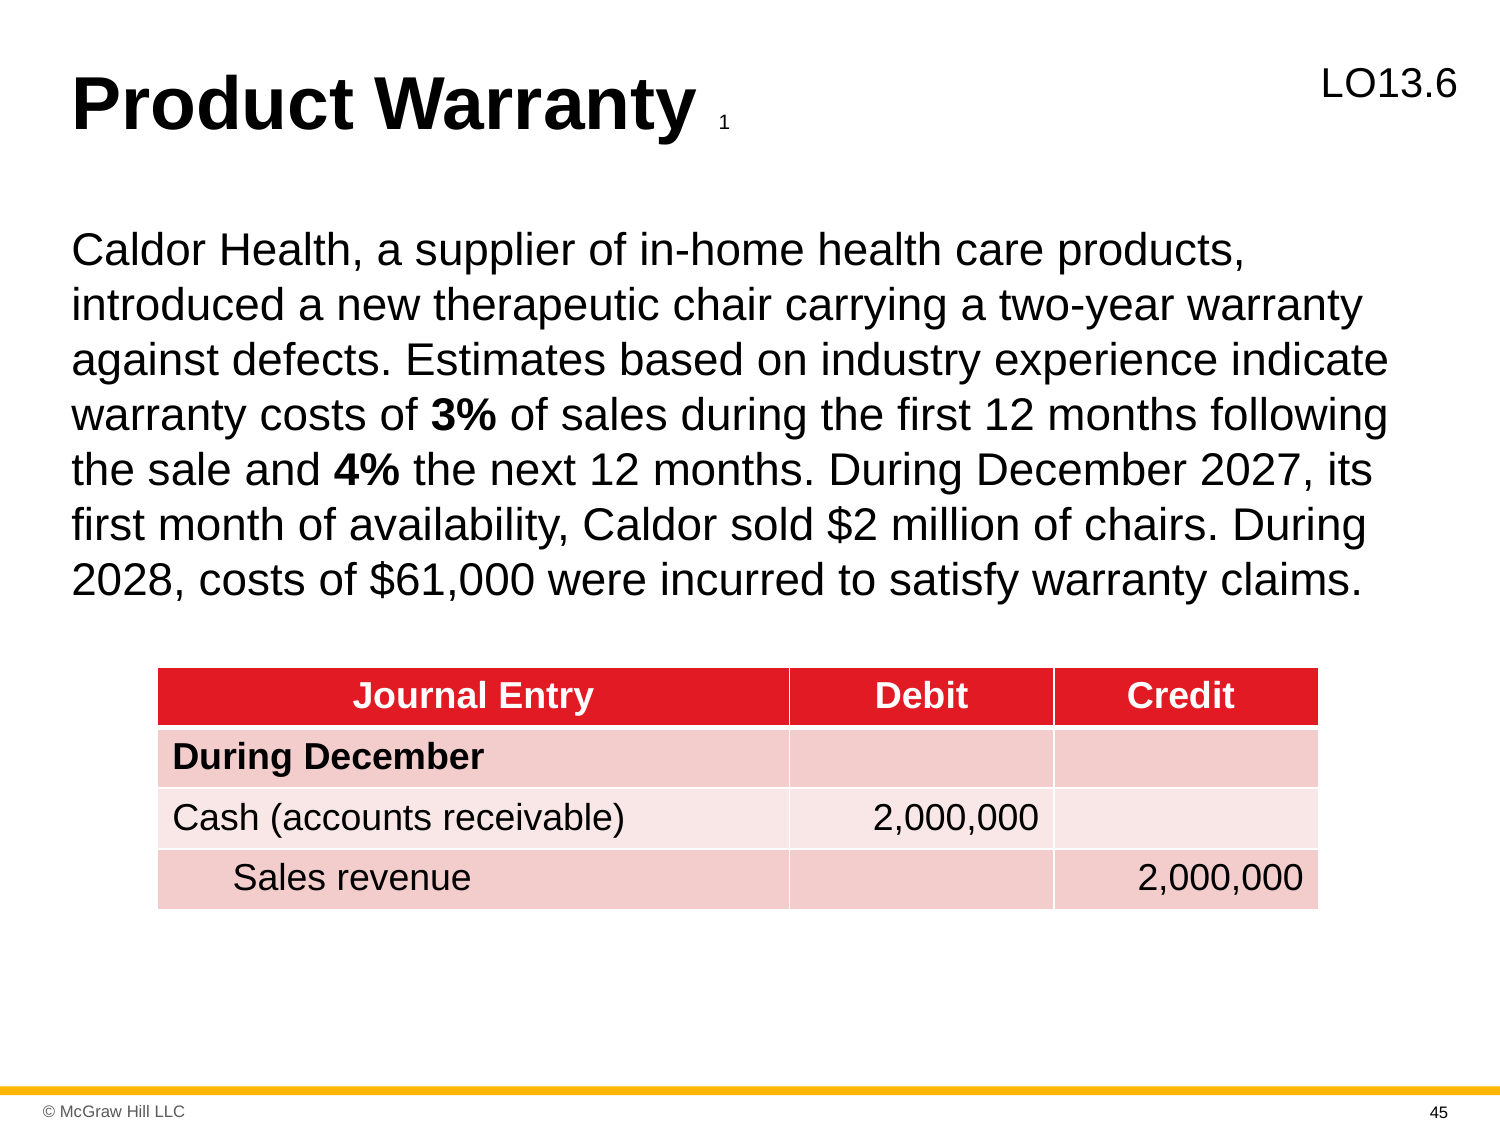

# Product Warranty 1
L O13.6
Caldor Health, a supplier of in-home health care products, introduced a new therapeutic chair carrying a two-year warranty against defects. Estimates based on industry experience indicate warranty costs of 3% of sales during the first 12 months following the sale and 4% the next 12 months. During December 2027, its first month of availability, Caldor sold $2 million of chairs. During 2028, costs of $61,000 were incurred to satisfy warranty claims.
| Journal Entry | Debit | Credit |
| --- | --- | --- |
| During December |  |  |
| Cash (accounts receivable) | 2,000,000 |  |
| Sales revenue |  | 2,000,000 |
45